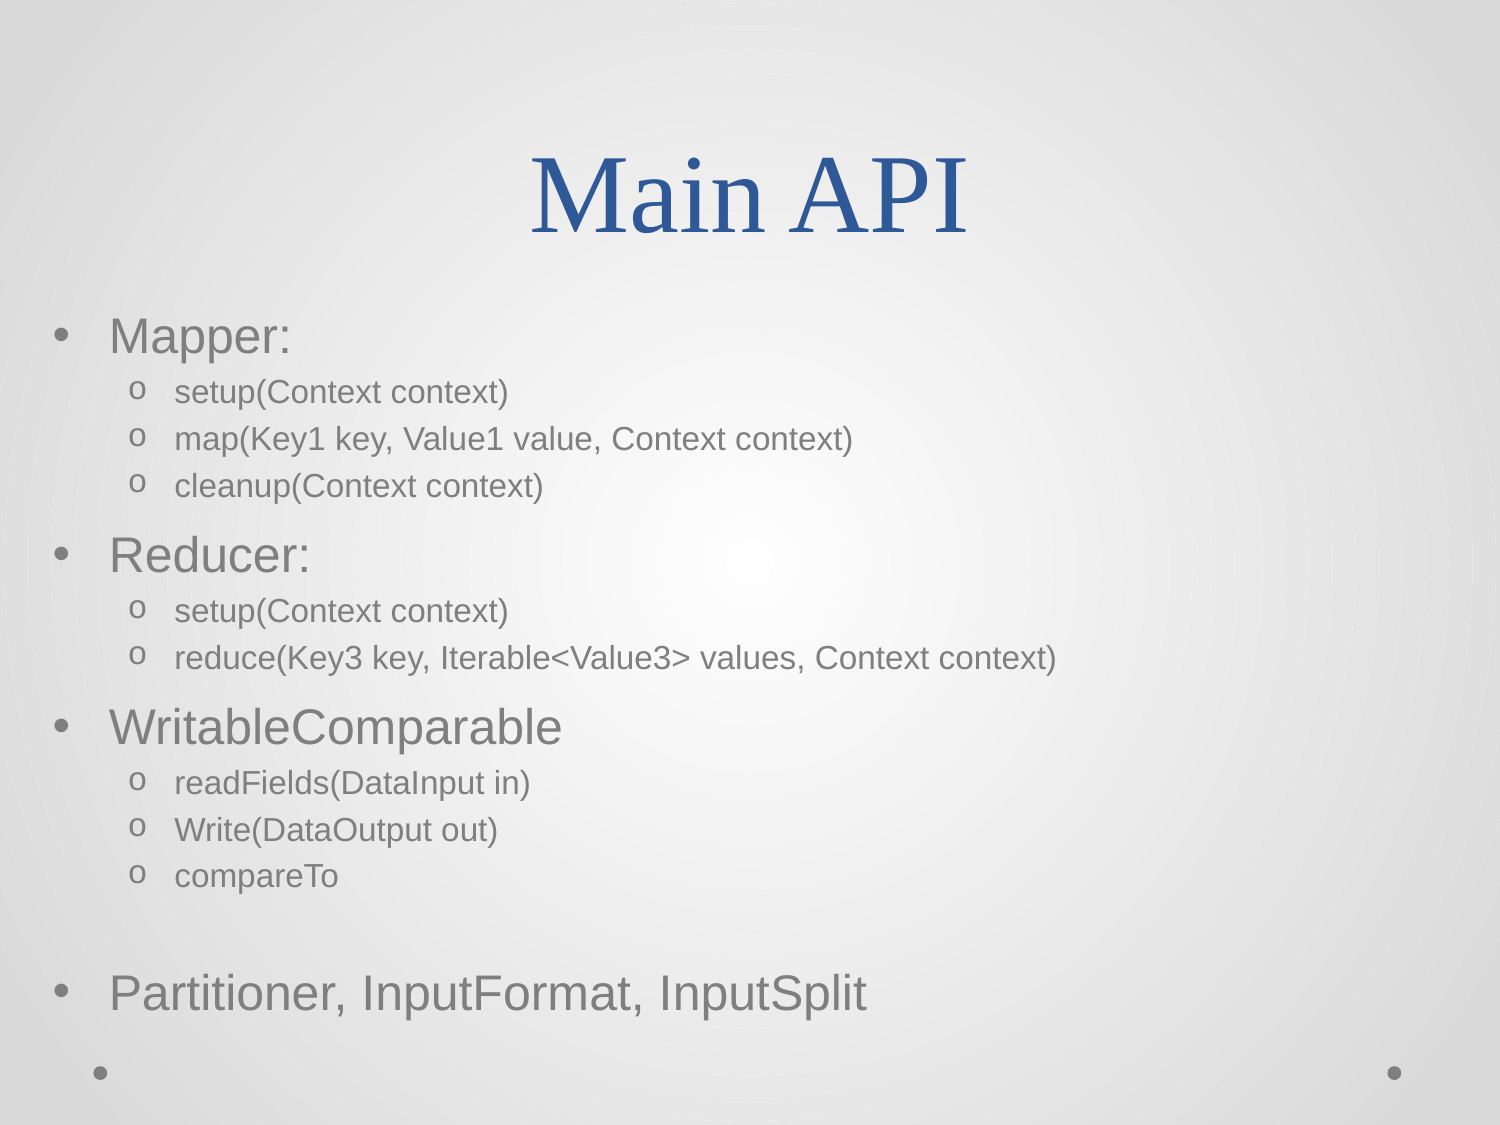

# Main API
Mapper:
setup(Context context)
map(Key1 key, Value1 value, Context context)
cleanup(Context context)
Reducer:
setup(Context context)
reduce(Key3 key, Iterable<Value3> values, Context context)
WritableComparable
readFields(DataInput in)
Write(DataOutput out)
compareTo

Partitioner, InputFormat, InputSplit